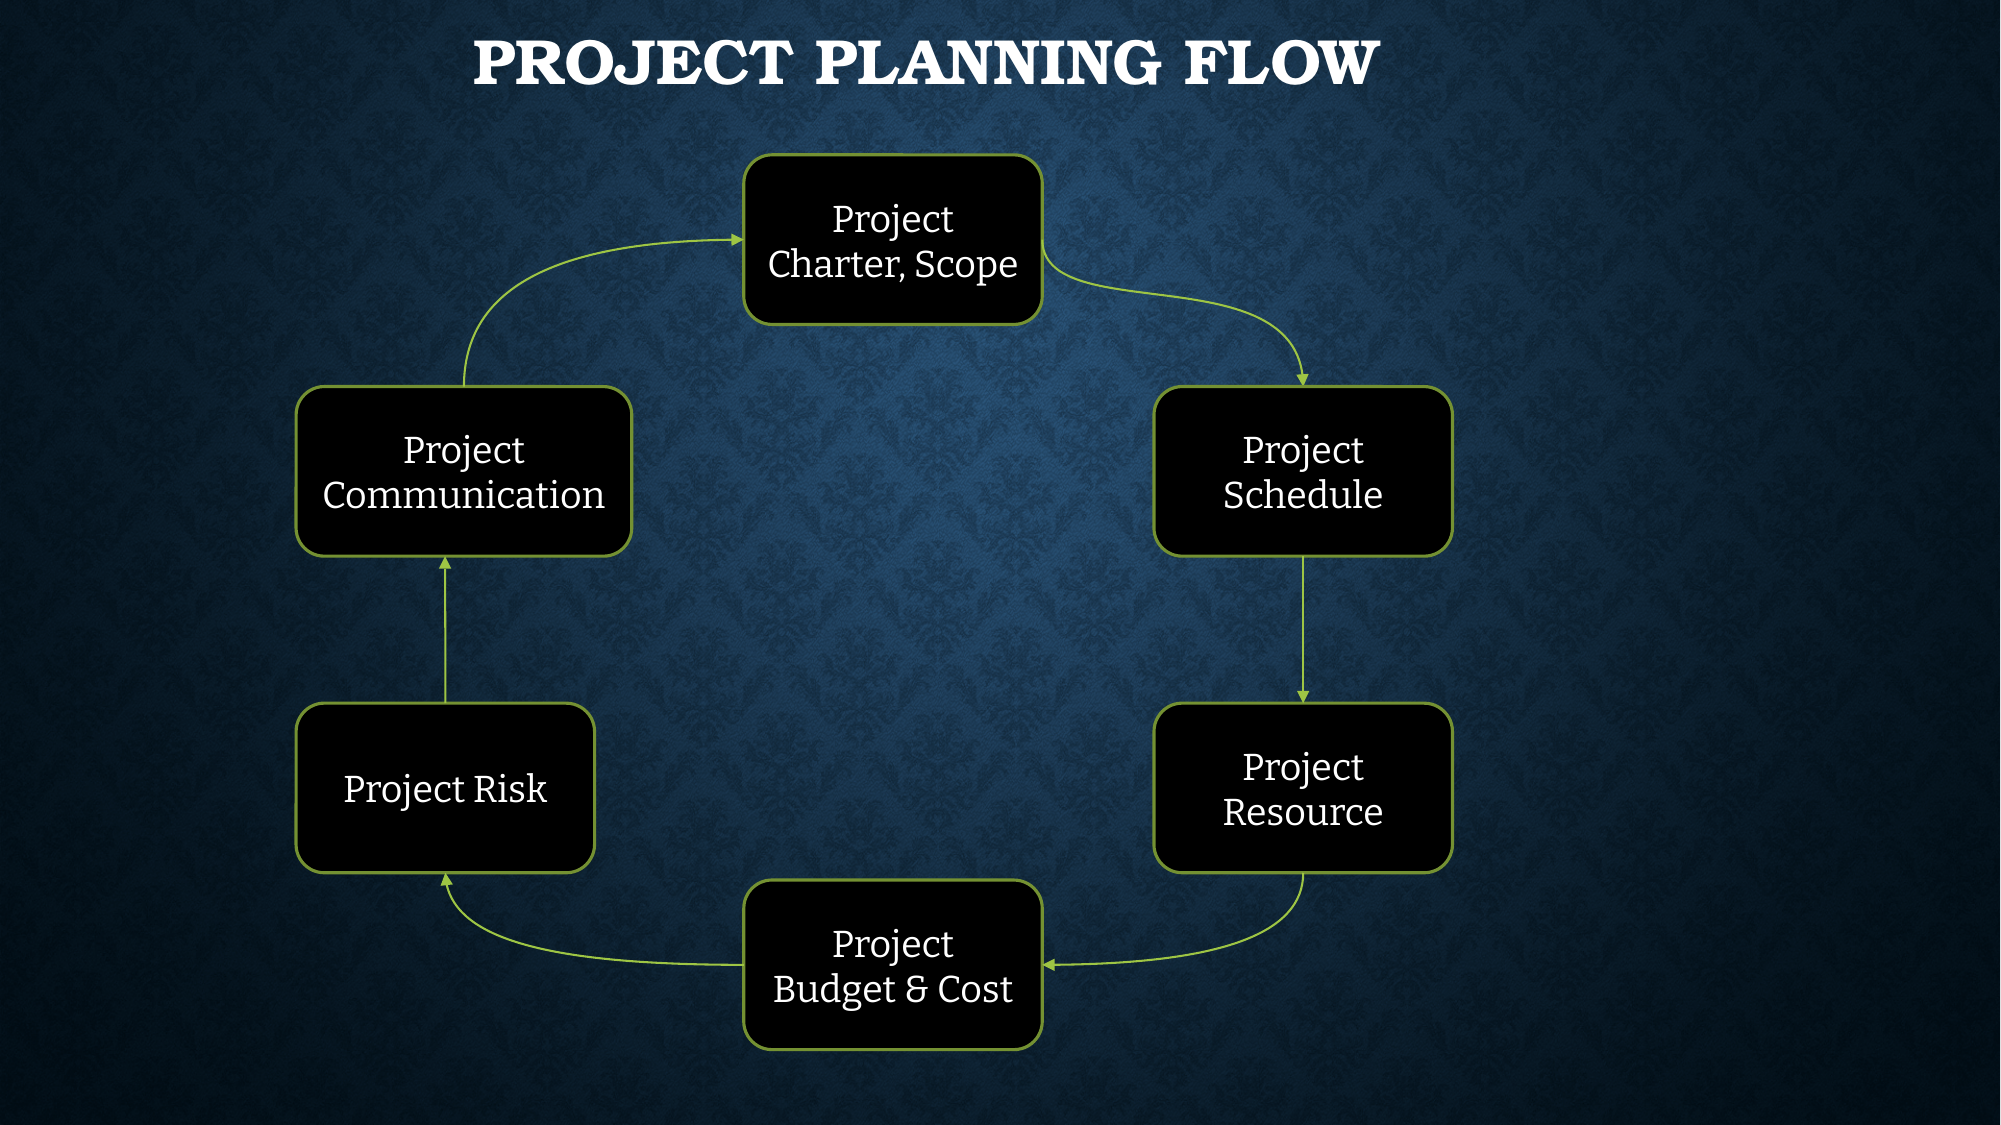

# Project Planning Flow
Project Charter, Scope
Project Communication
Project Schedule
Project Risk
Project Resource
Project Budget & Cost